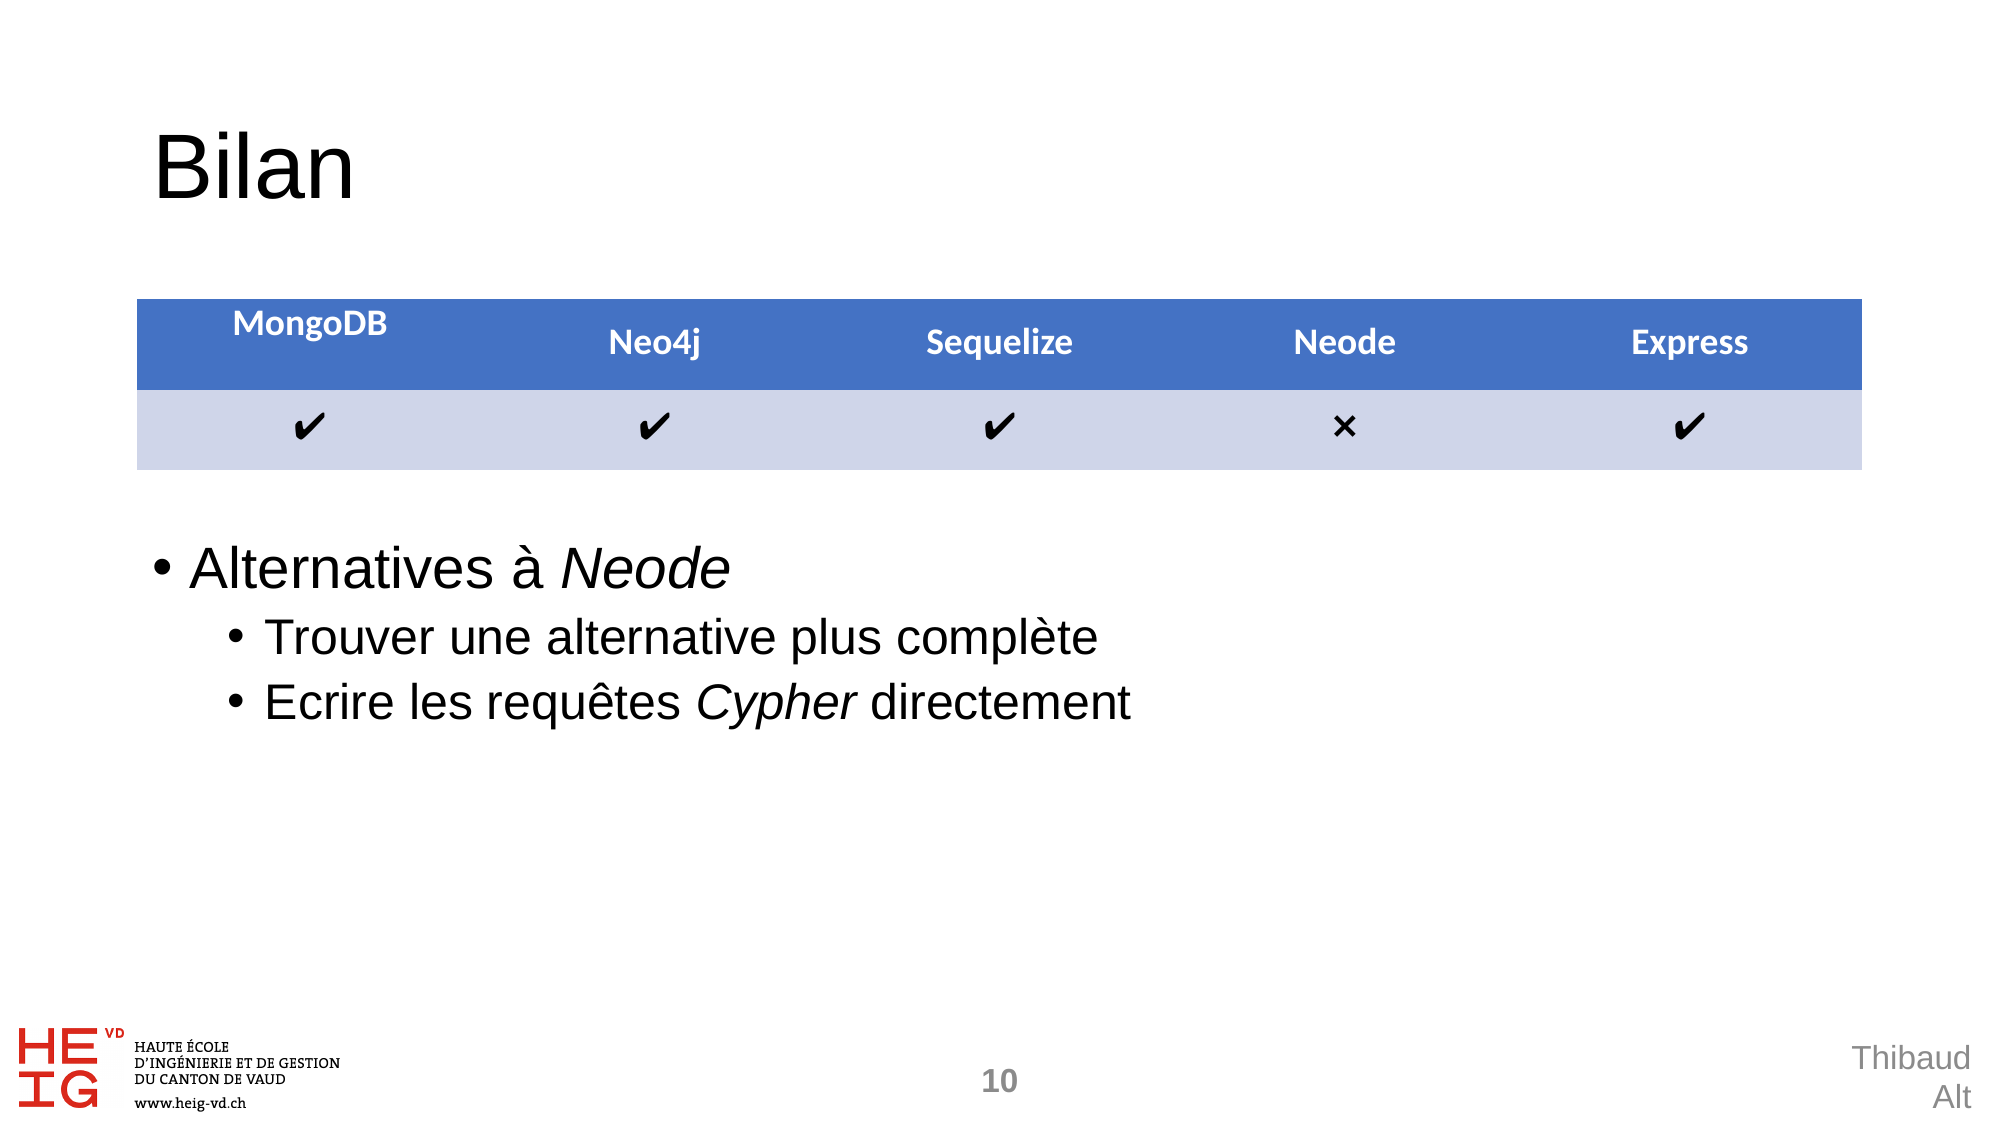

# Bilan
| MongoDB | Neo4j | Sequelize | Neode | Express |
| --- | --- | --- | --- | --- |
| ✔️ | ✔️ | ✔️ | ❌ | ✔️ |
Alternatives à Neode
Trouver une alternative plus complète
Ecrire les requêtes Cypher directement
10